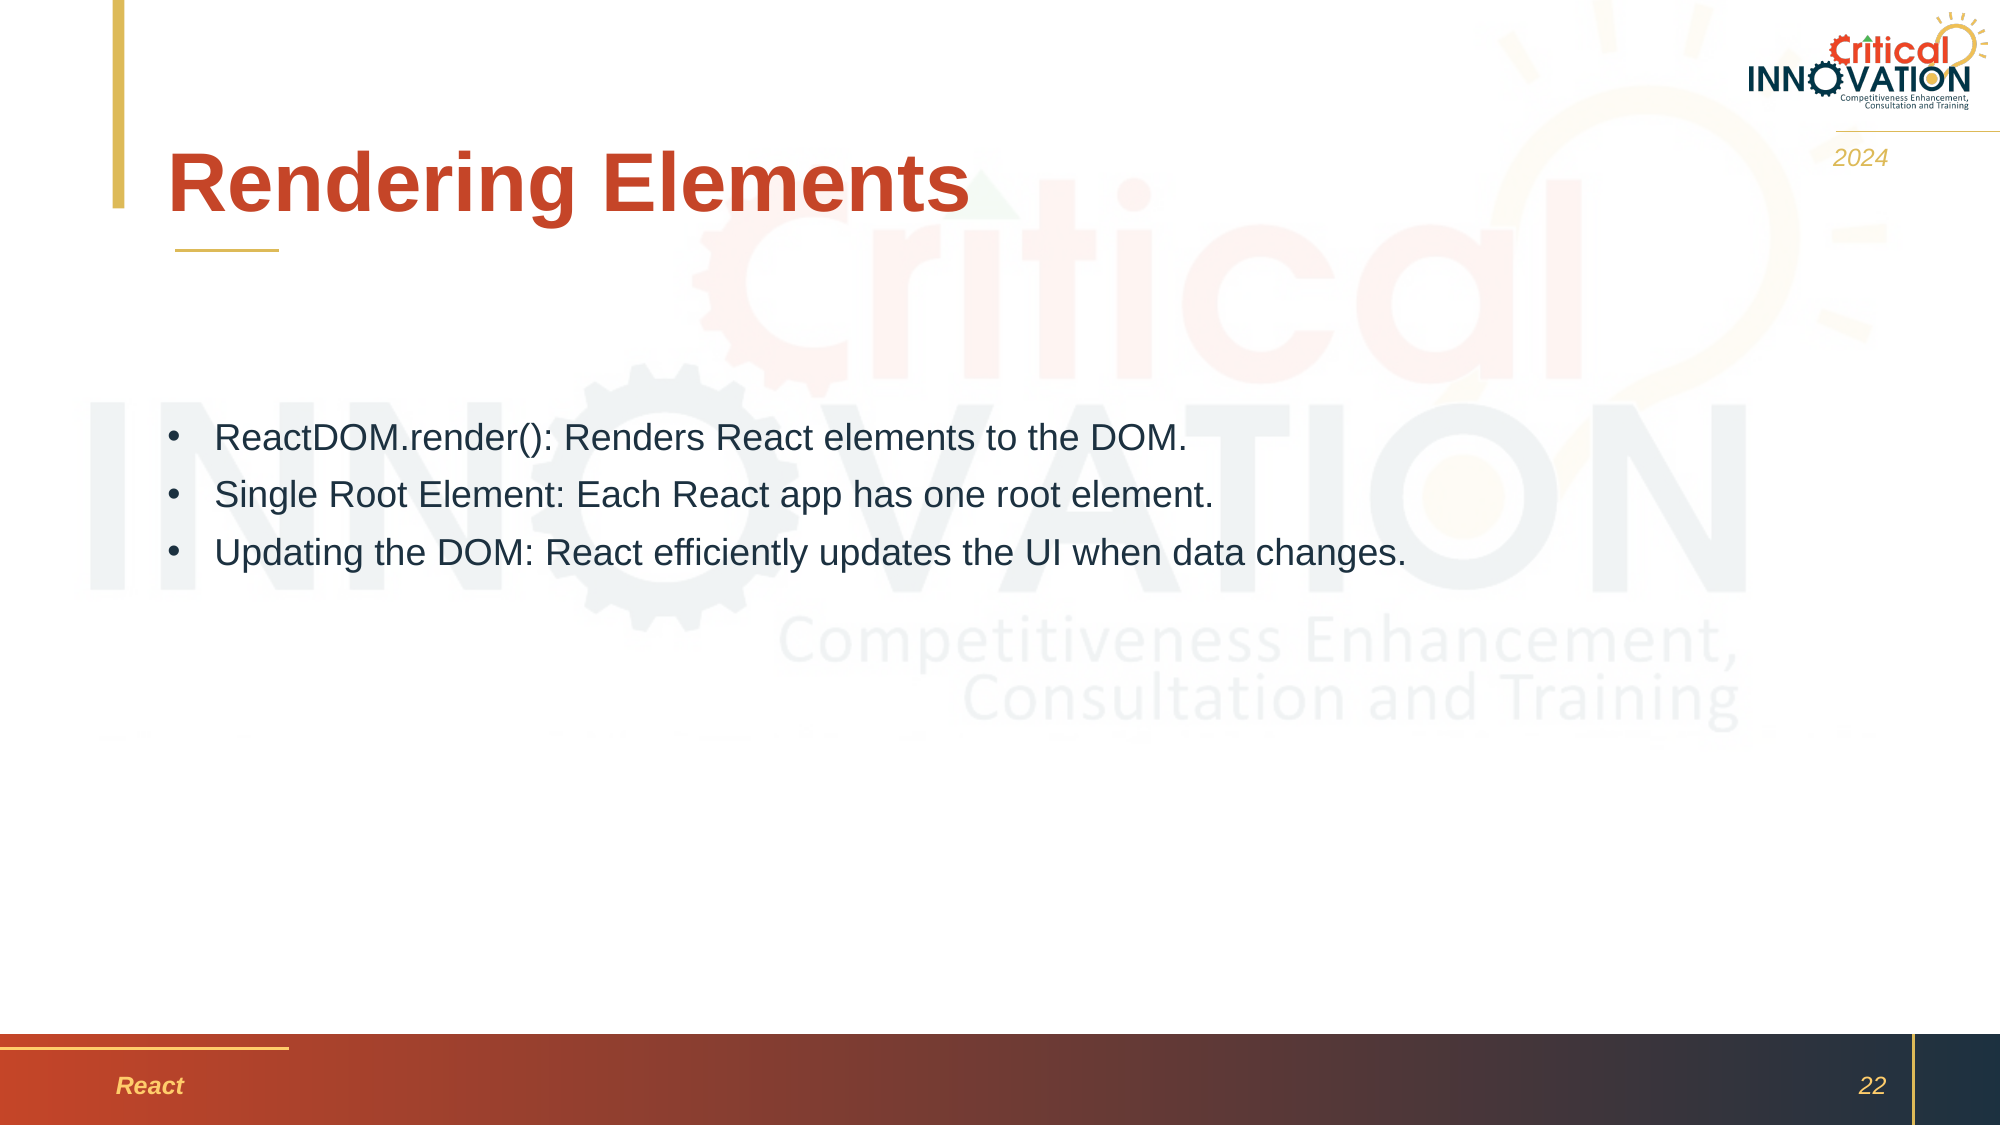

# Rendering Elements
2024

ReactDOM.render(): Renders React elements to the DOM.
Single Root Element: Each React app has one root element.
Updating the DOM: React efficiently updates the UI when data changes.
React
22